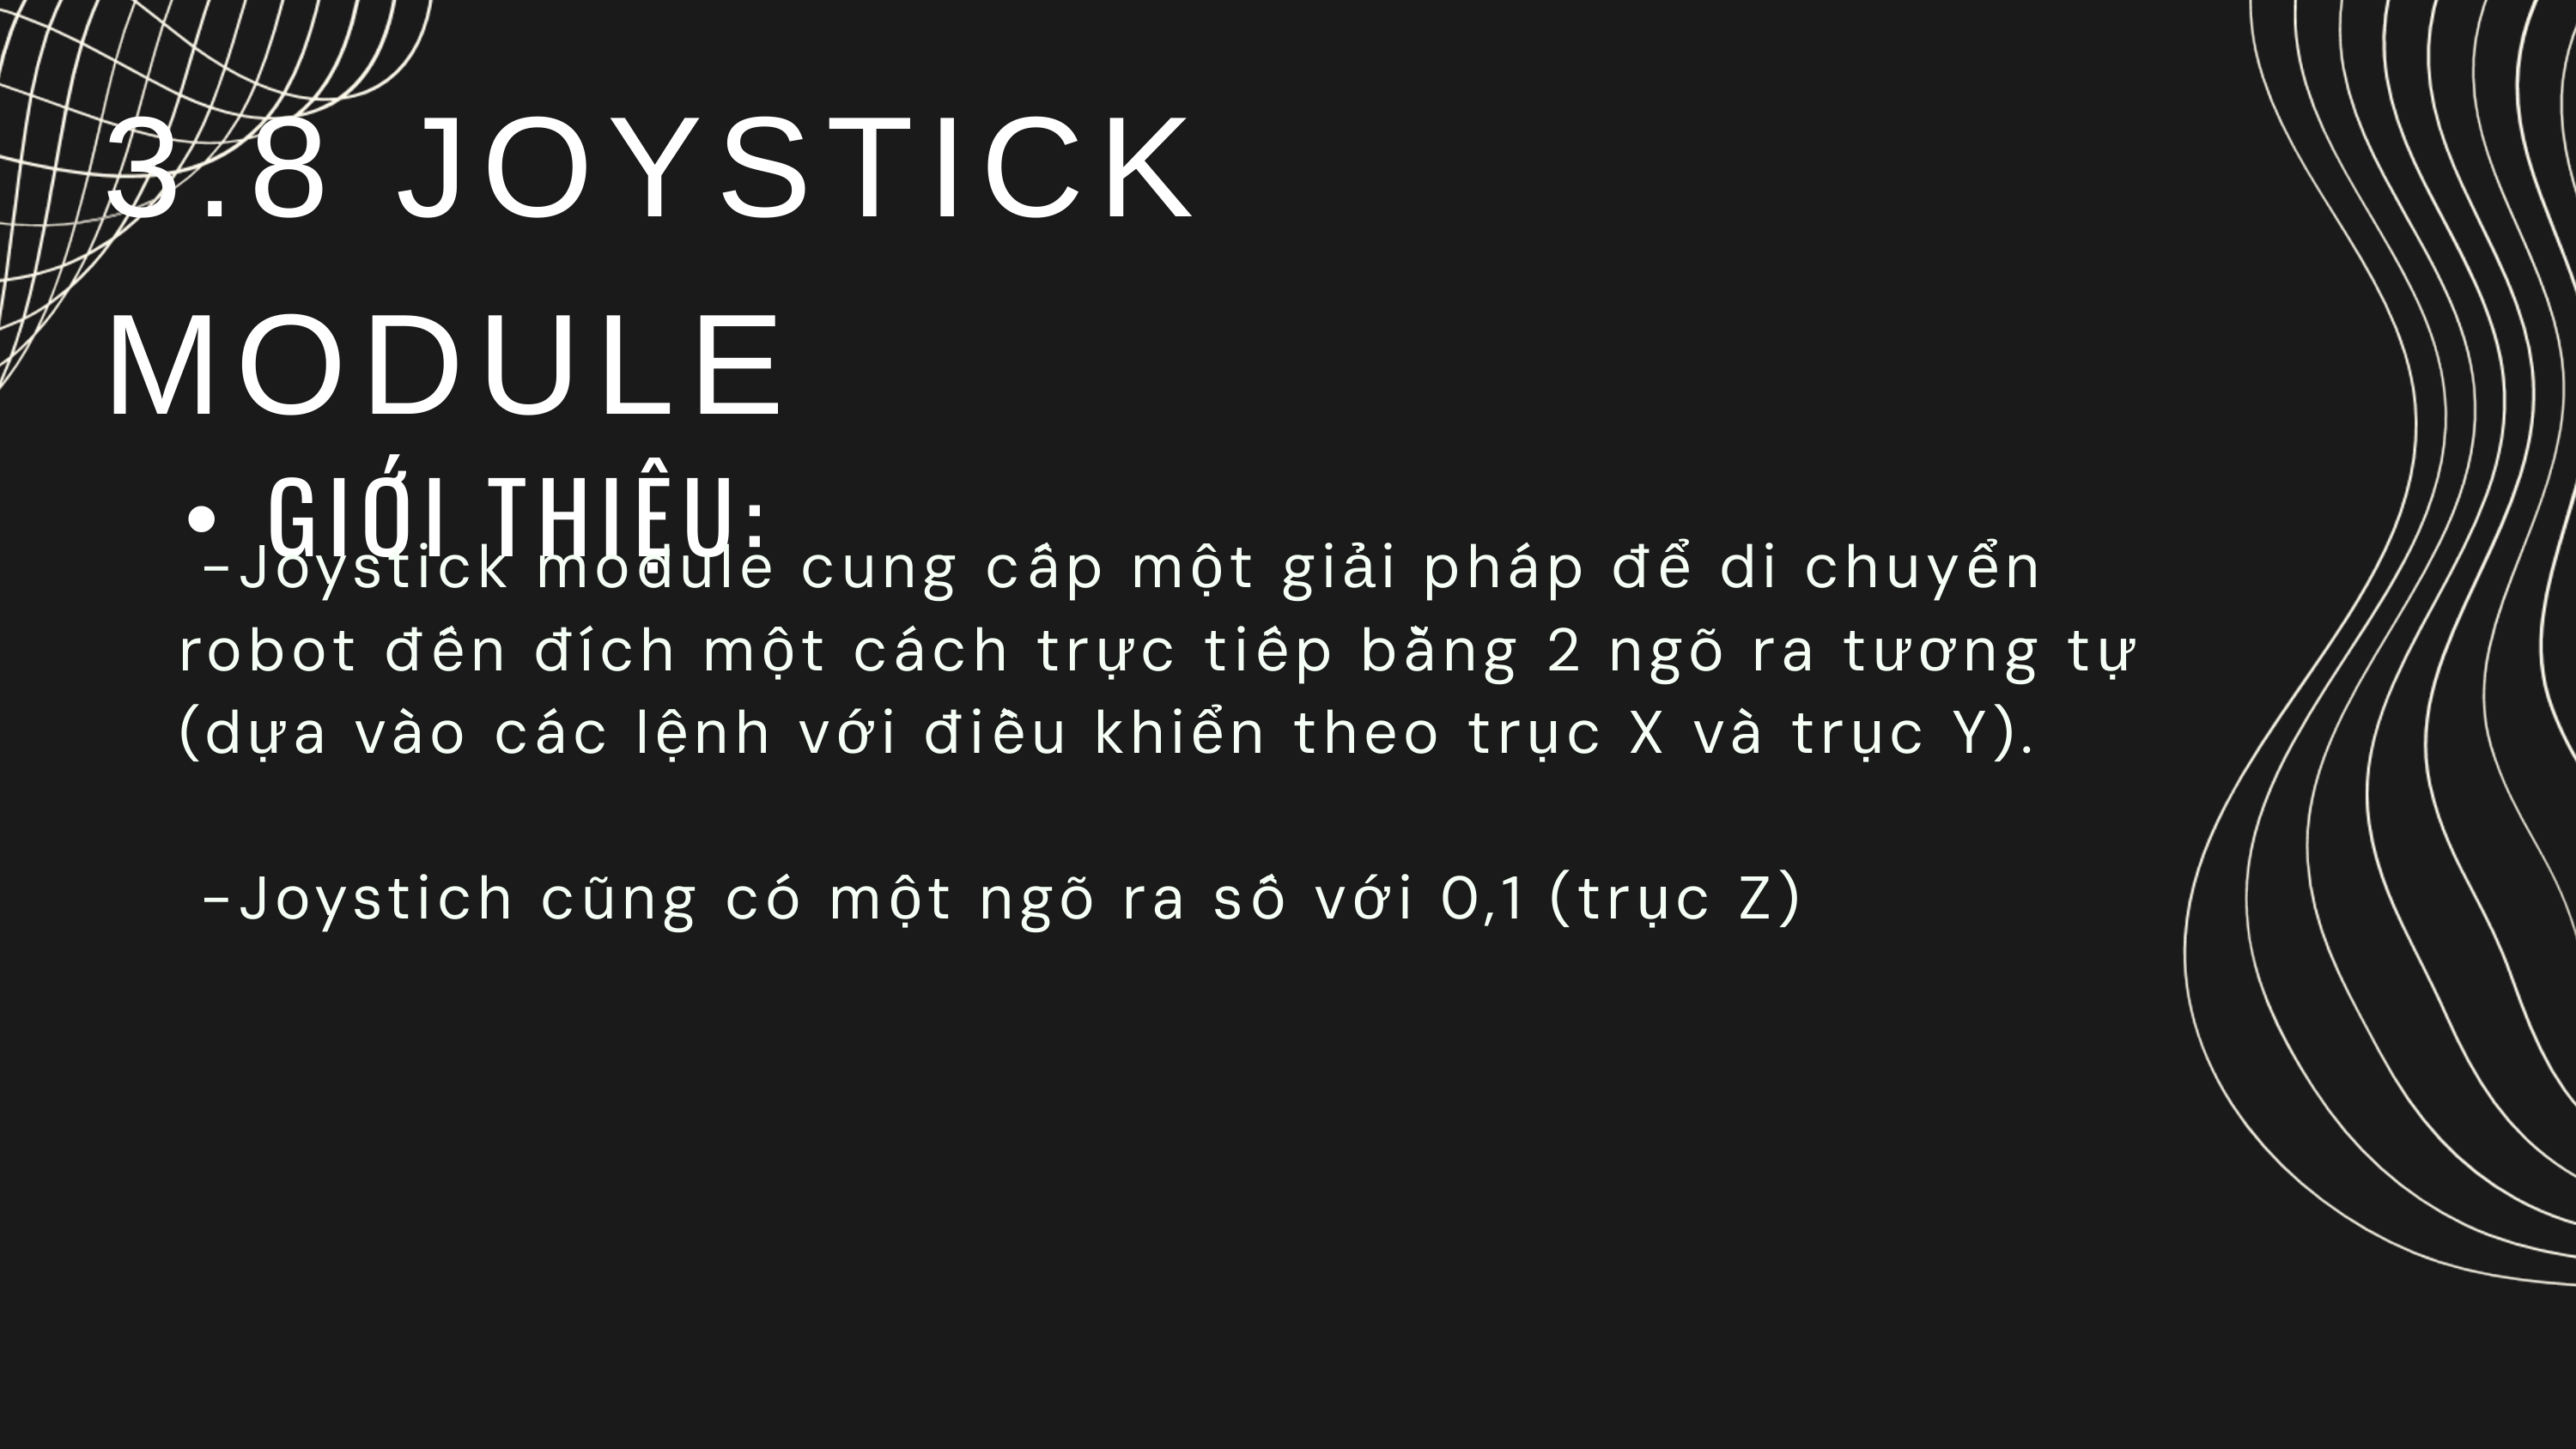

3.8 JOYSTICK MODULE
GIỚI THIỆU:
 -Joystick module cung cấp một giải pháp để di chuyển robot đến đích một cách trực tiếp bằng 2 ngõ ra tương tự (dựa vào các lệnh với điều khiển theo trục X và trục Y).

 -Joystich cũng có một ngõ ra số với 0,1 (trục Z)